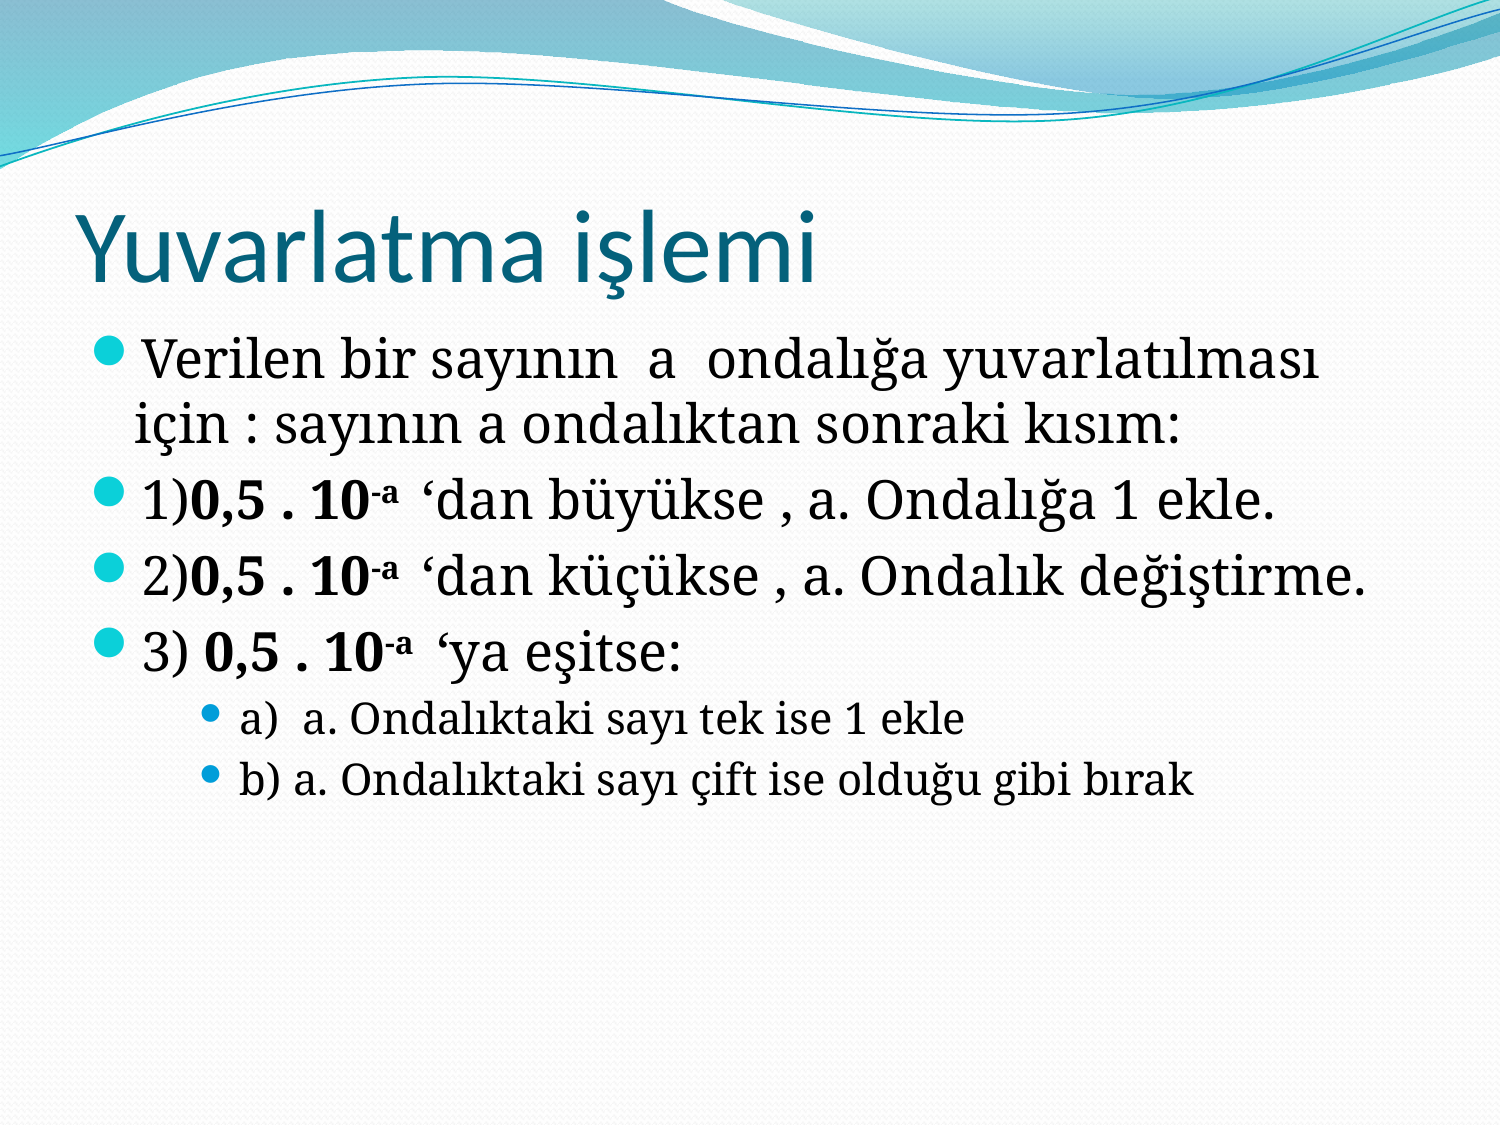

# Yuvarlatma işlemi
Verilen bir sayının  a  ondalığa yuvarlatılması için : sayının a ondalıktan sonraki kısım:
1)0,5 . 10-a  ‘dan büyükse , a. Ondalığa 1 ekle.
2)0,5 . 10-a  ‘dan küçükse , a. Ondalık değiştirme.
3) 0,5 . 10-a  ‘ya eşitse:
a)  a. Ondalıktaki sayı tek ise 1 ekle
b) a. Ondalıktaki sayı çift ise olduğu gibi bırak